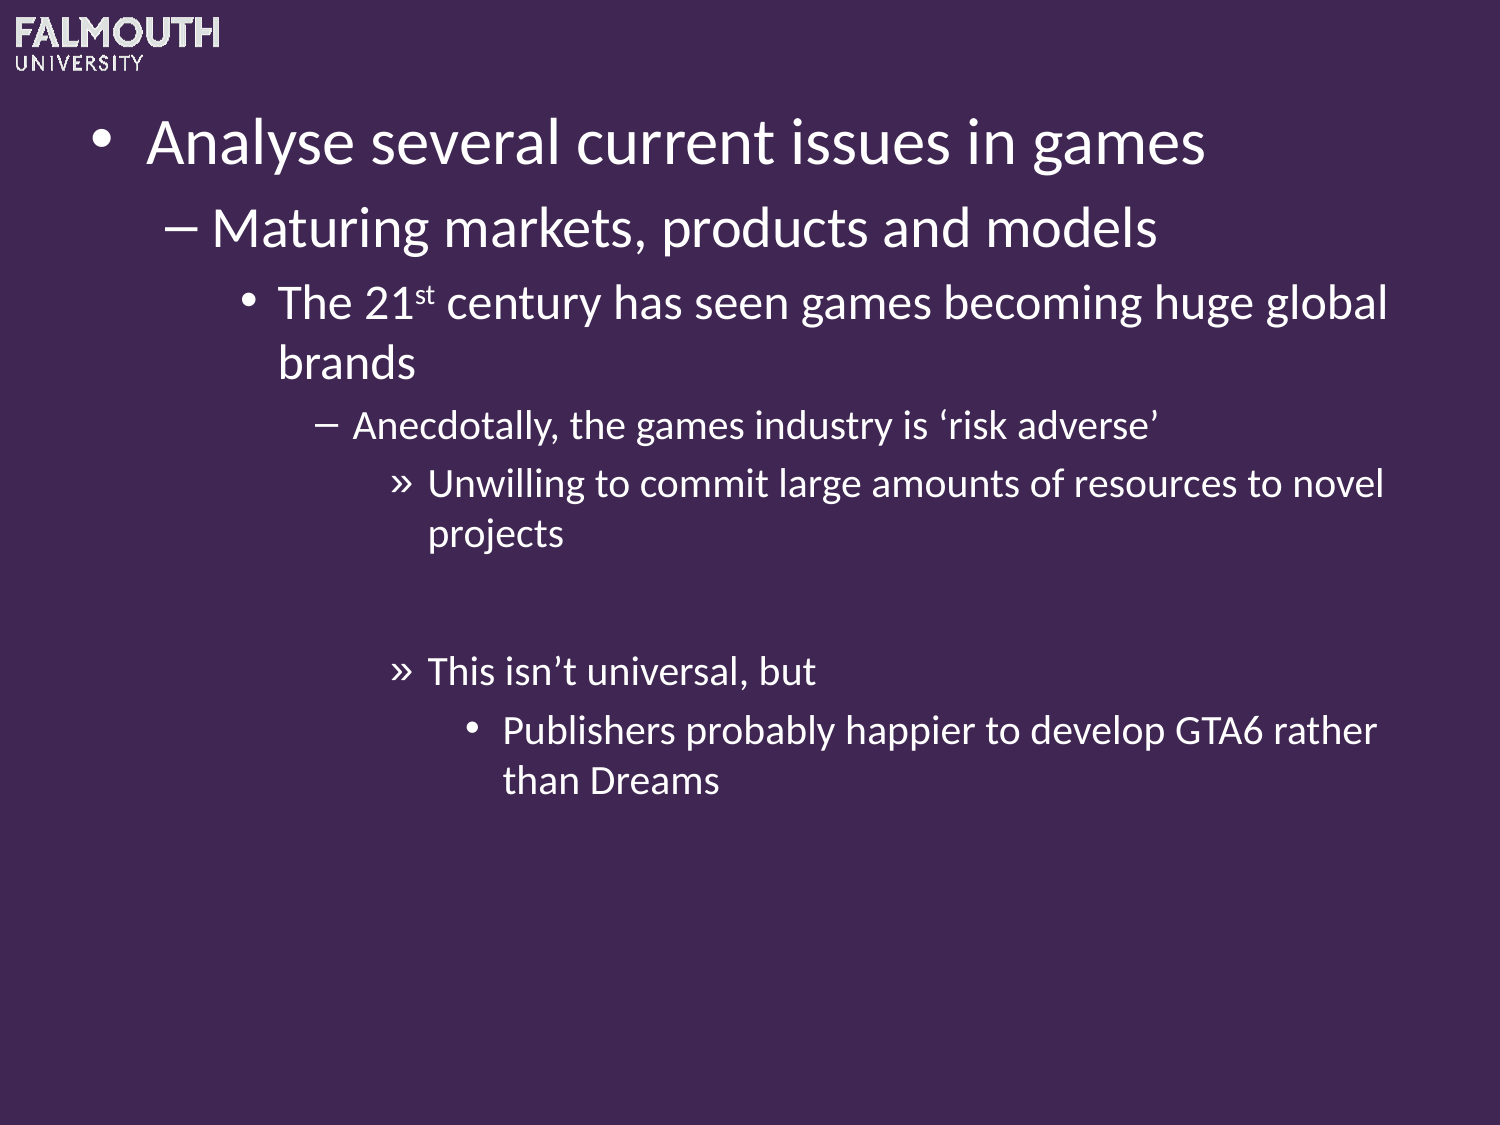

Analyse several current issues in games
Maturing markets, products and models
The 21st century has seen games becoming huge global brands
Anecdotally, the games industry is ‘risk adverse’
Unwilling to commit large amounts of resources to novel projects

This isn’t universal, but
Publishers probably happier to develop GTA6 rather than Dreams